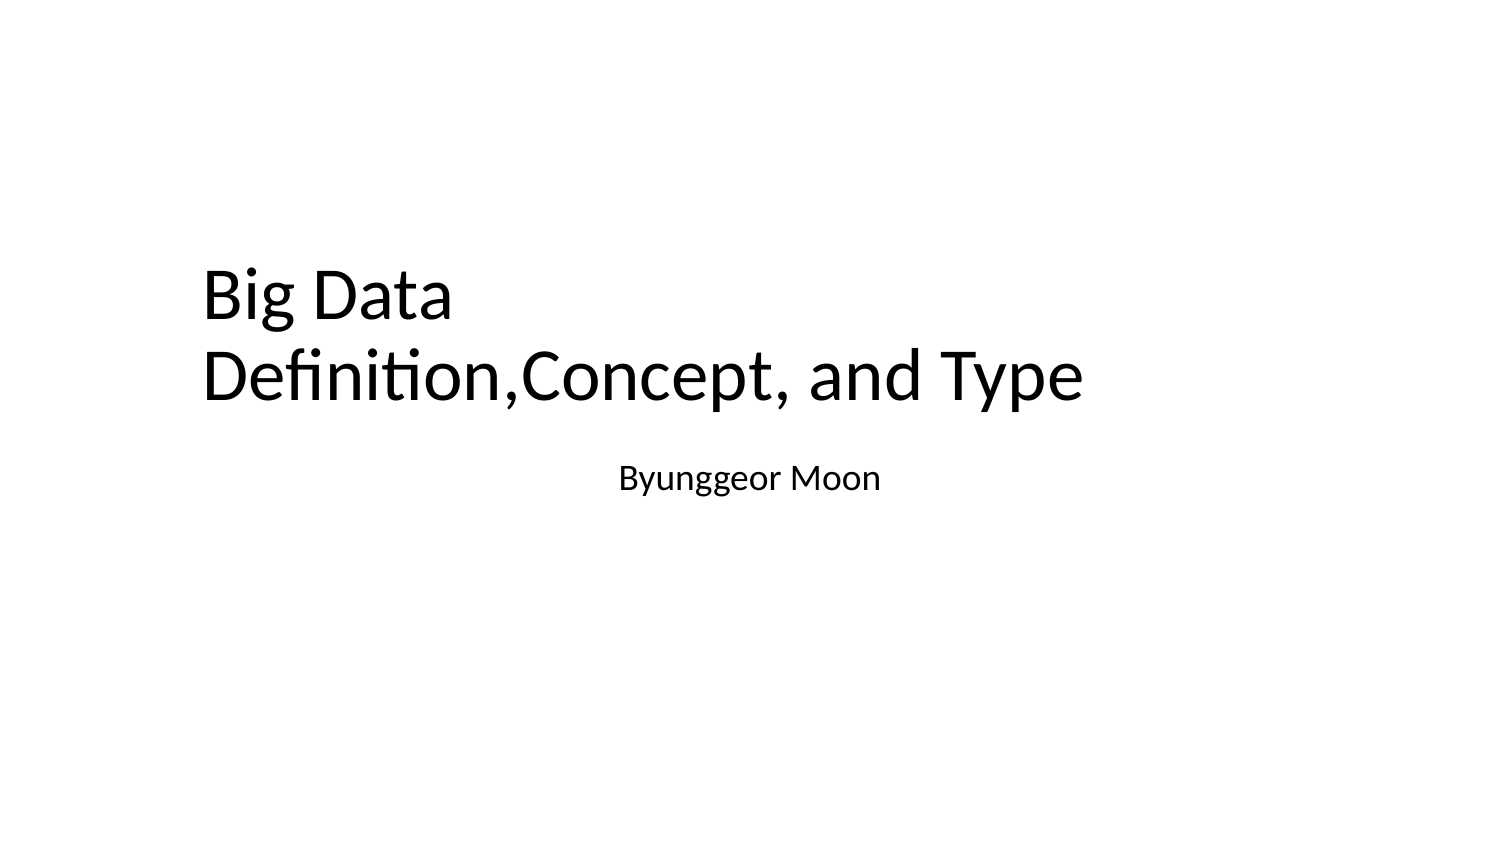

# Big Data Definition,Concept, and Type
Byunggeor Moon